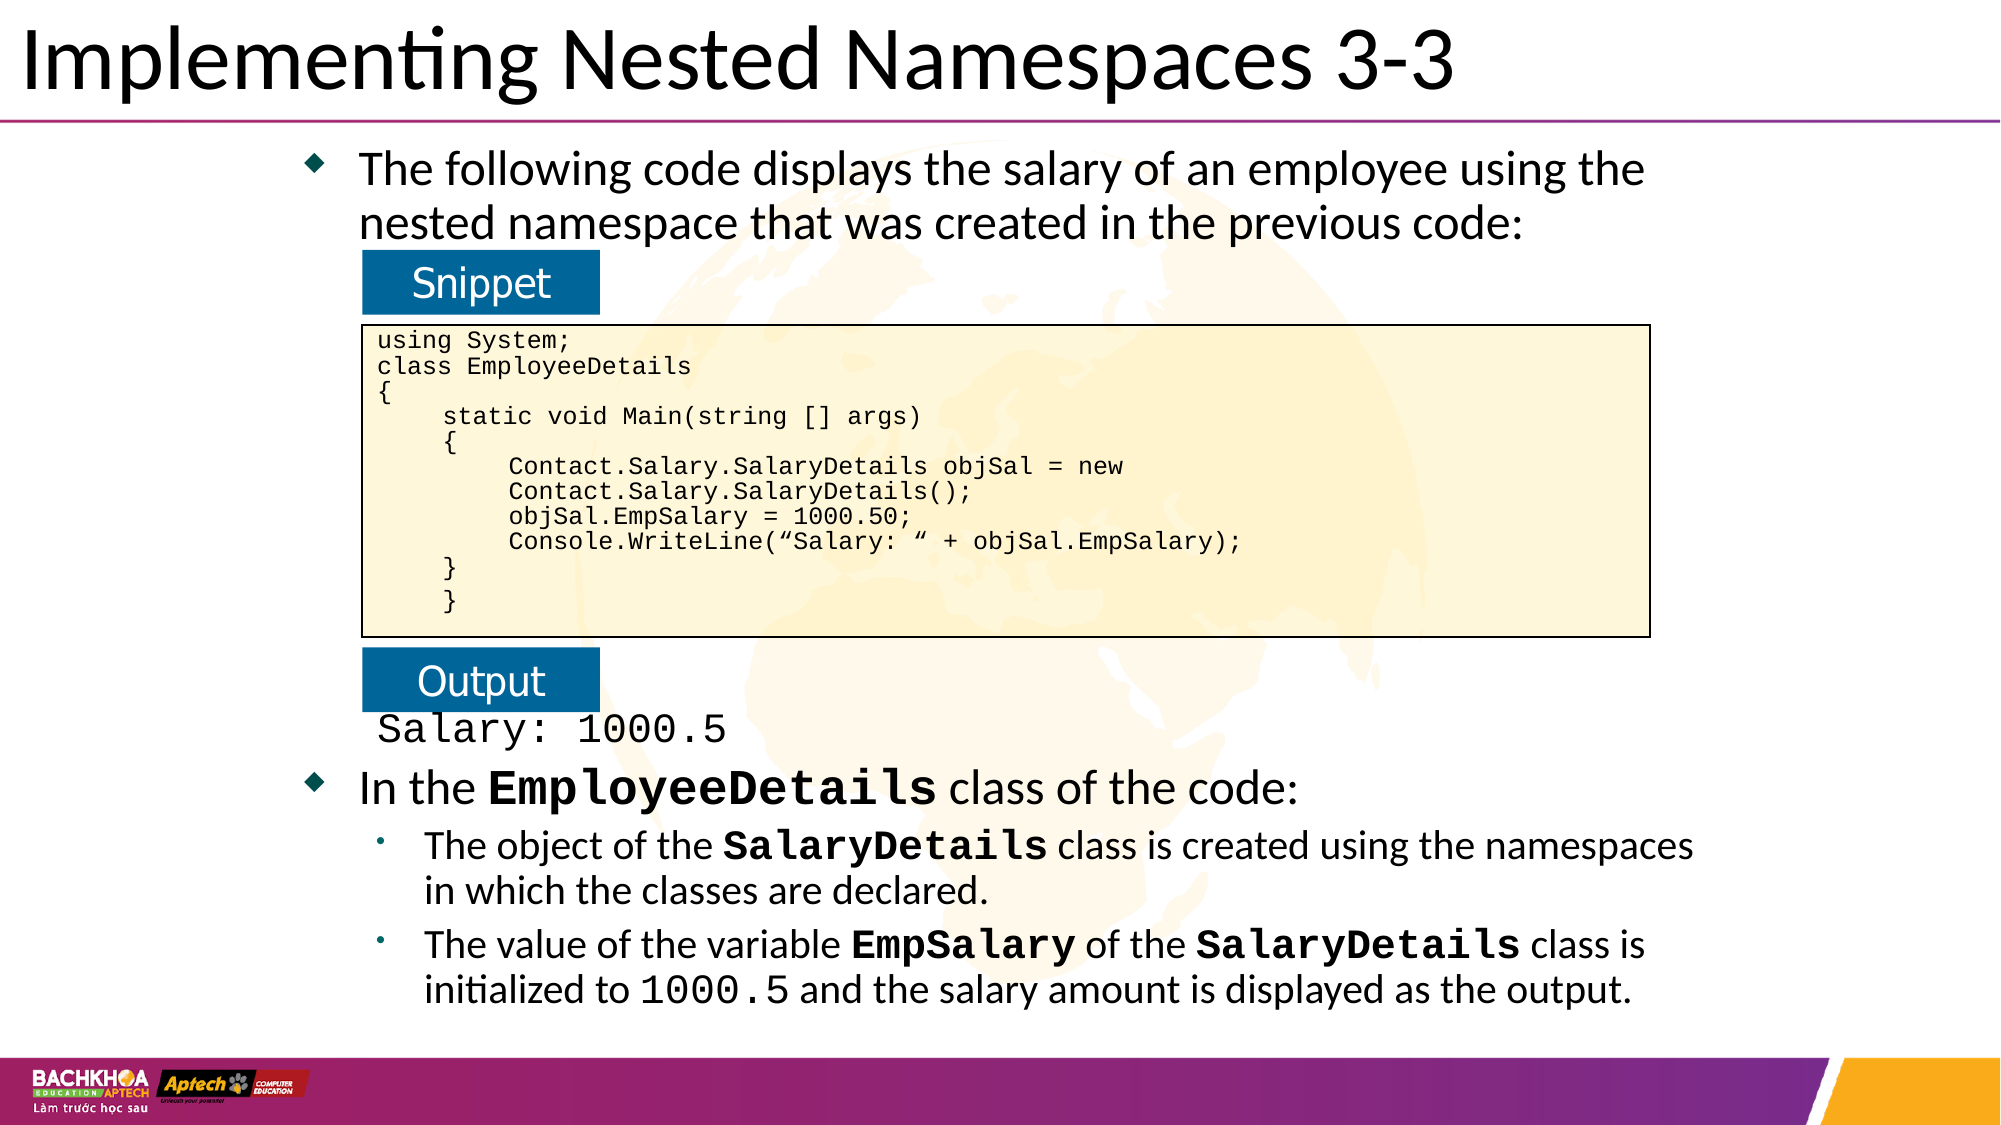

# Implementing Nested Namespaces 3-3

The following code displays the salary of an employee using the nested namespace that was created in the previous code:

   Salary: 1000.5
In the EmployeeDetails class of the code:
The object of the SalaryDetails class is created using the namespaces in which the classes are declared.
The value of the variable EmpSalary of the SalaryDetails class is initialized to 1000.5 and the salary amount is displayed as the output.

Snippet
using System;
class EmployeeDetails
{
static void Main(string [] args)
{
Contact.Salary.SalaryDetails objSal = new
Contact.Salary.SalaryDetails();
objSal.EmpSalary = 1000.50;
Console.WriteLine(“Salary: “ + objSal.EmpSalary);
}
}
Output